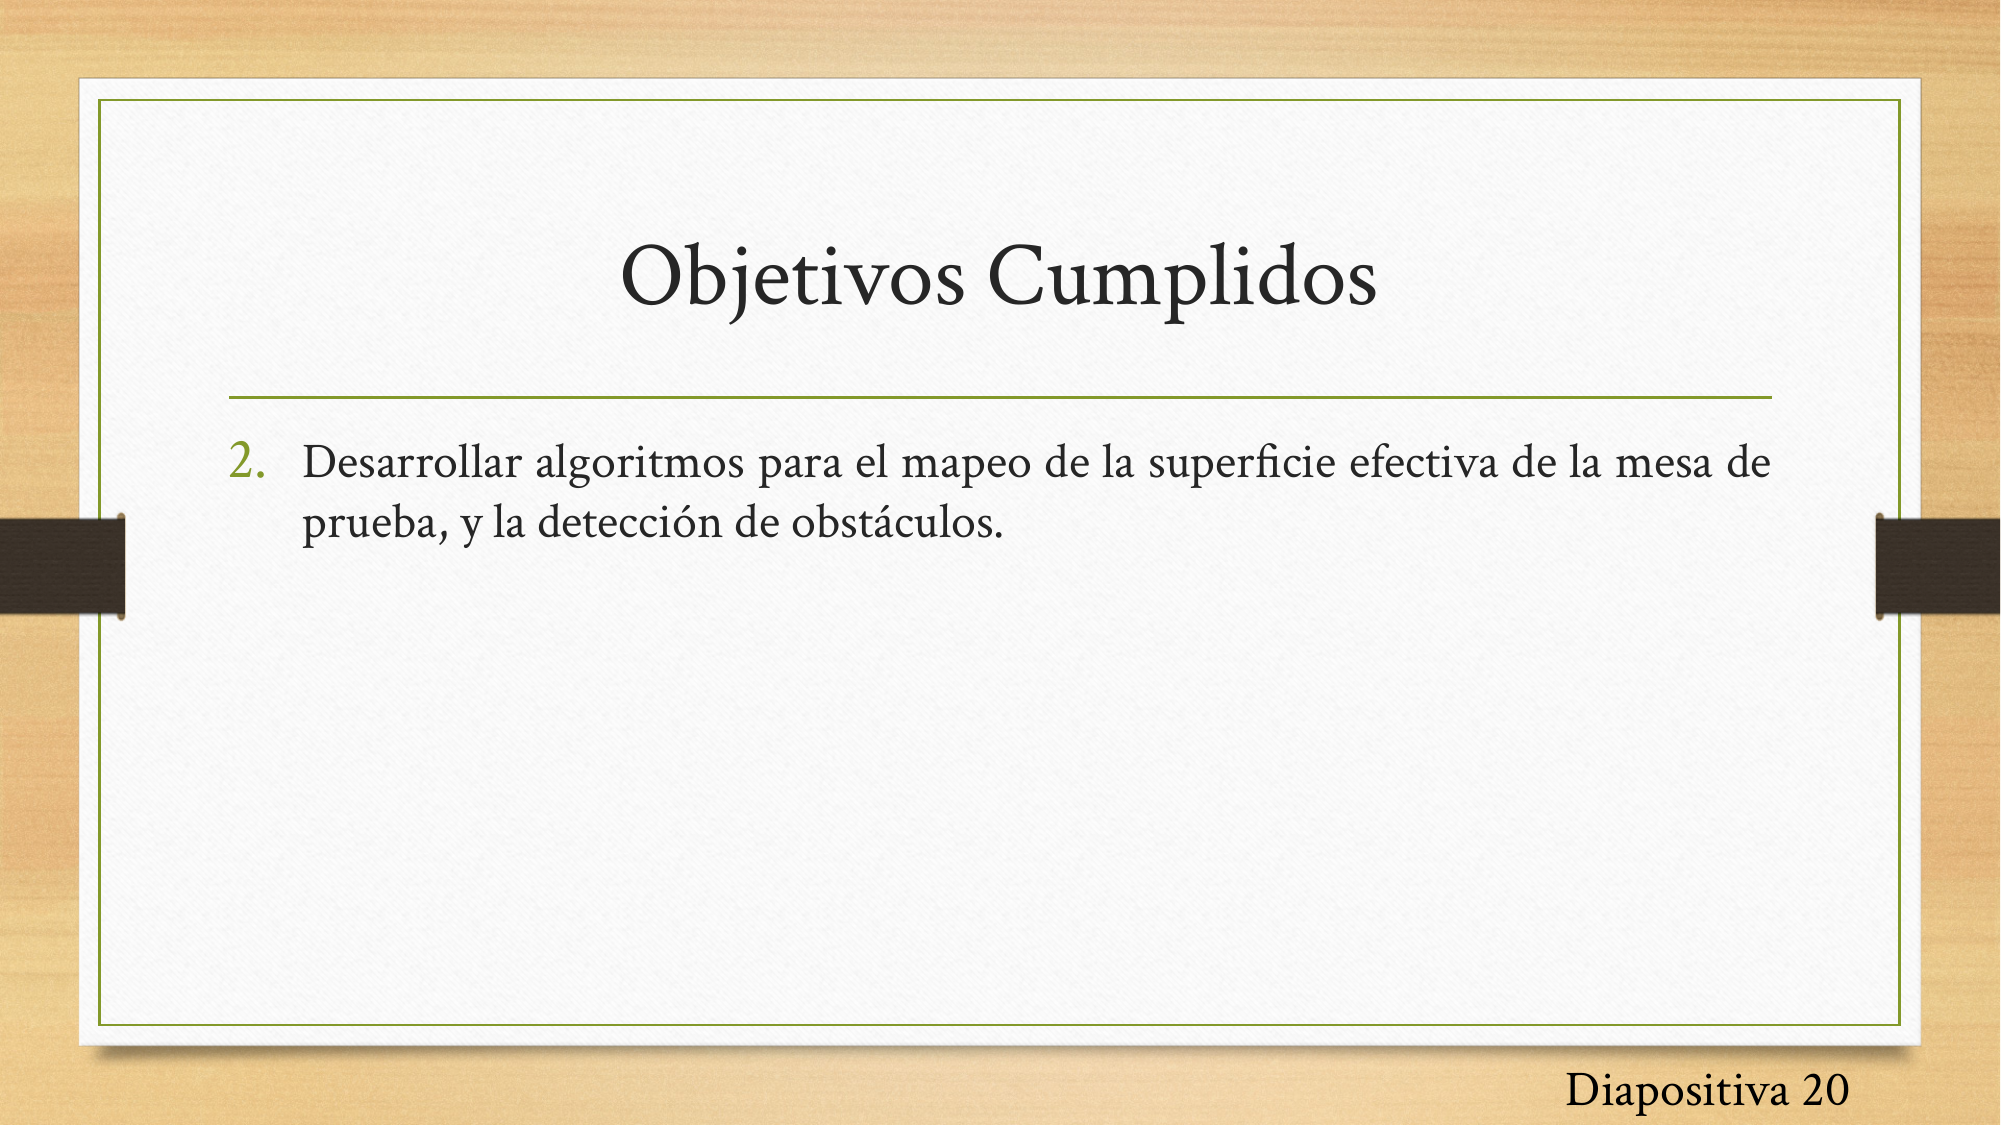

# Objetivos Cumplidos
Desarrollar algoritmos para el mapeo de la superficie efectiva de la mesa de prueba, y la detección de obstáculos.

Diapositiva 20